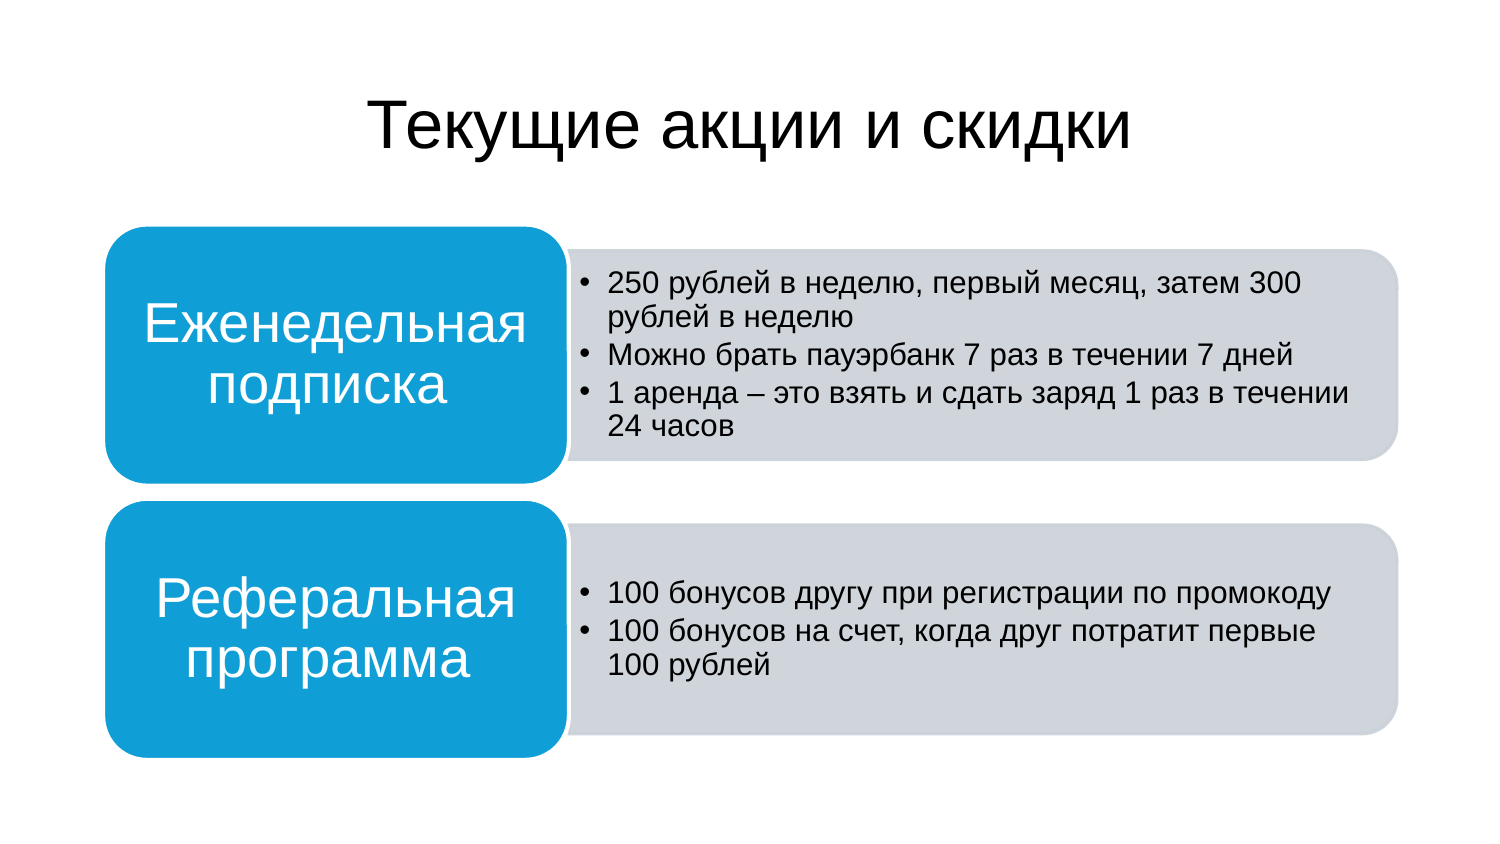

# Текущие акции и скидки

Еженедельная подписка
250 рублей в неделю, первый месяц, затем 300 рублей в неделю
Можно брать пауэрбанк 7 раз в течении 7 дней
1 аренда – это взять и сдать заряд 1 раз в течении 24 часов

Реферальная программа
100 бонусов другу при регистрации по промокоду
100 бонусов на счет, когда друг потратит первые 100 рублей